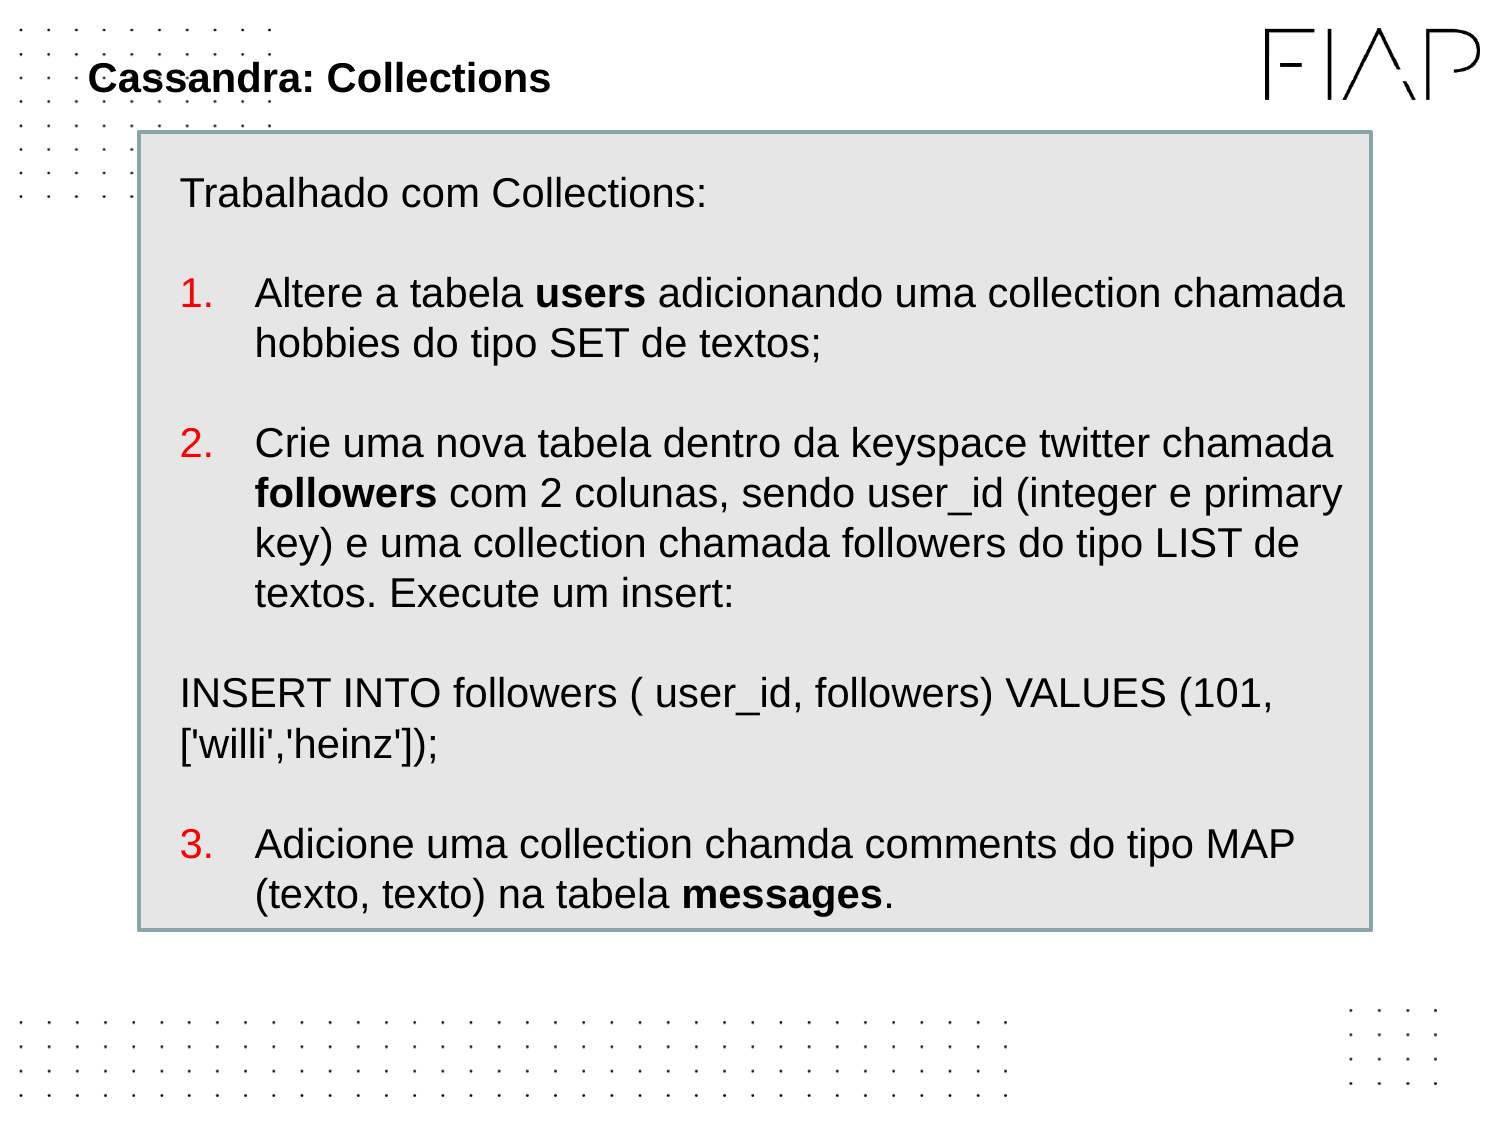

# Cassandra: Collections

Trabalhado com Collections:

Altere a tabela users adicionando uma collection chamada hobbies do tipo SET de textos;

Crie uma nova tabela dentro da keyspace twitter chamada followers com 2 colunas, sendo user_id (integer e primary key) e uma collection chamada followers do tipo LIST de textos. Execute um insert:

INSERT INTO followers ( user_id, followers) VALUES (101, ['willi','heinz']);

Adicione uma collection chamda comments do tipo MAP (texto, texto) na tabela messages.